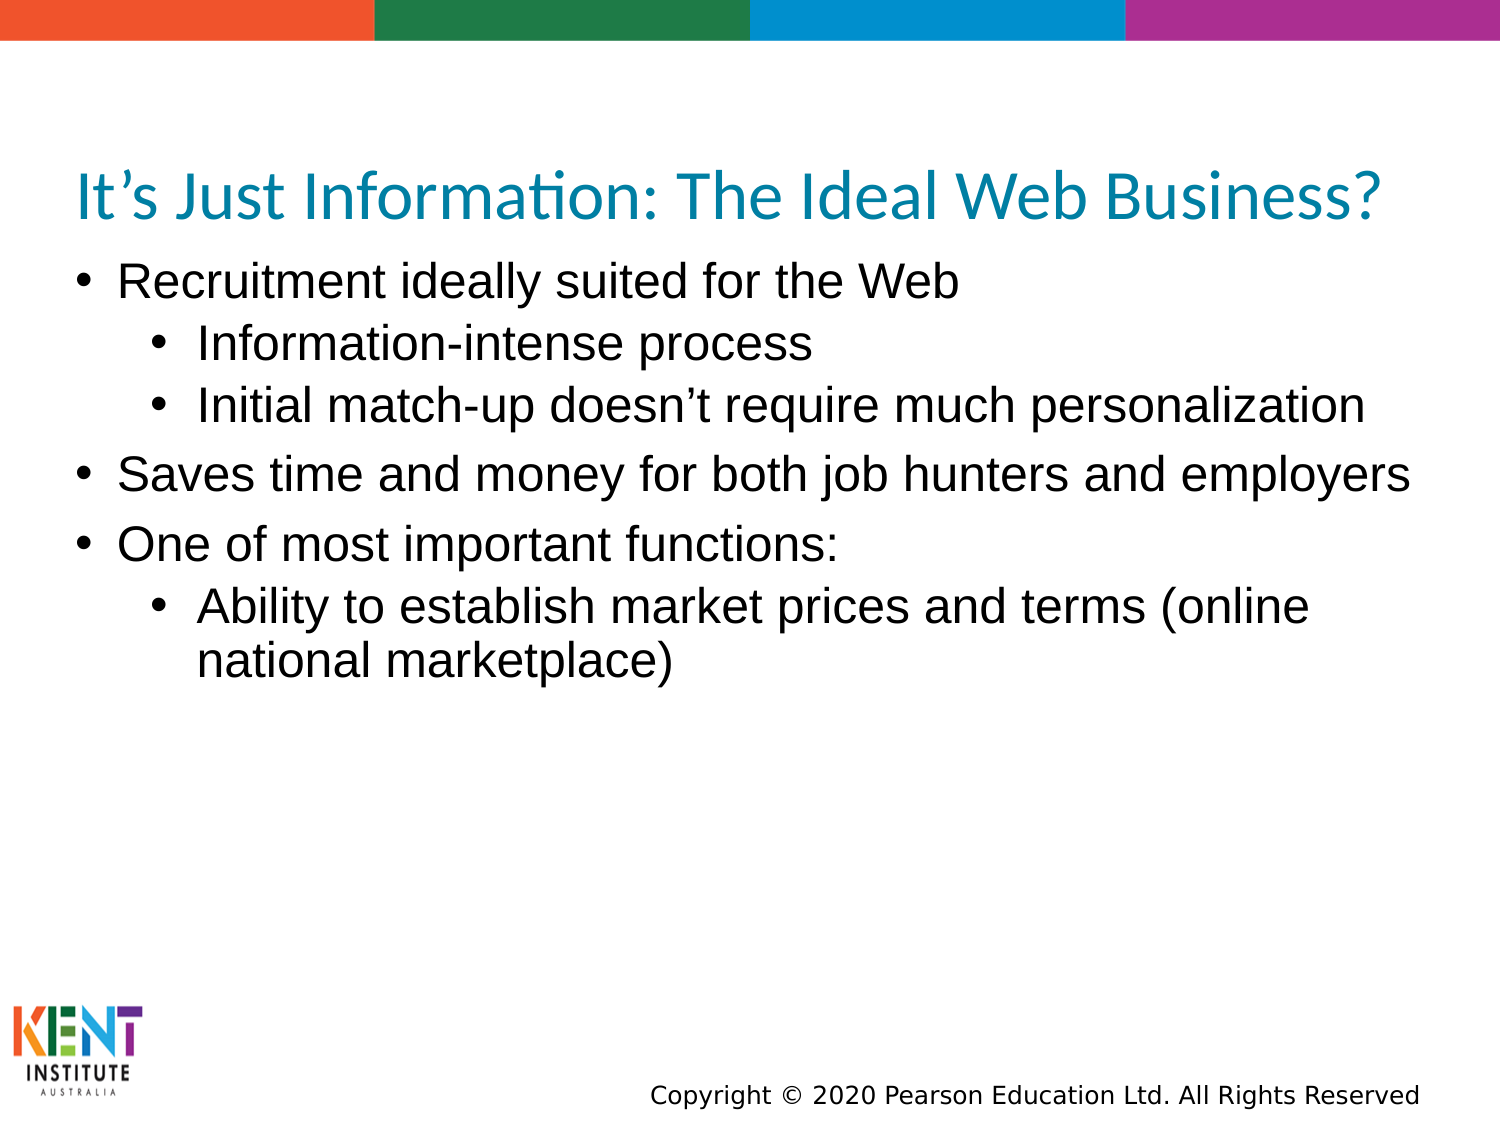

# It’s Just Information: The Ideal Web Business?
Recruitment ideally suited for the Web
Information-intense process
Initial match-up doesn’t require much personalization
Saves time and money for both job hunters and employers
One of most important functions:
Ability to establish market prices and terms (online national marketplace)